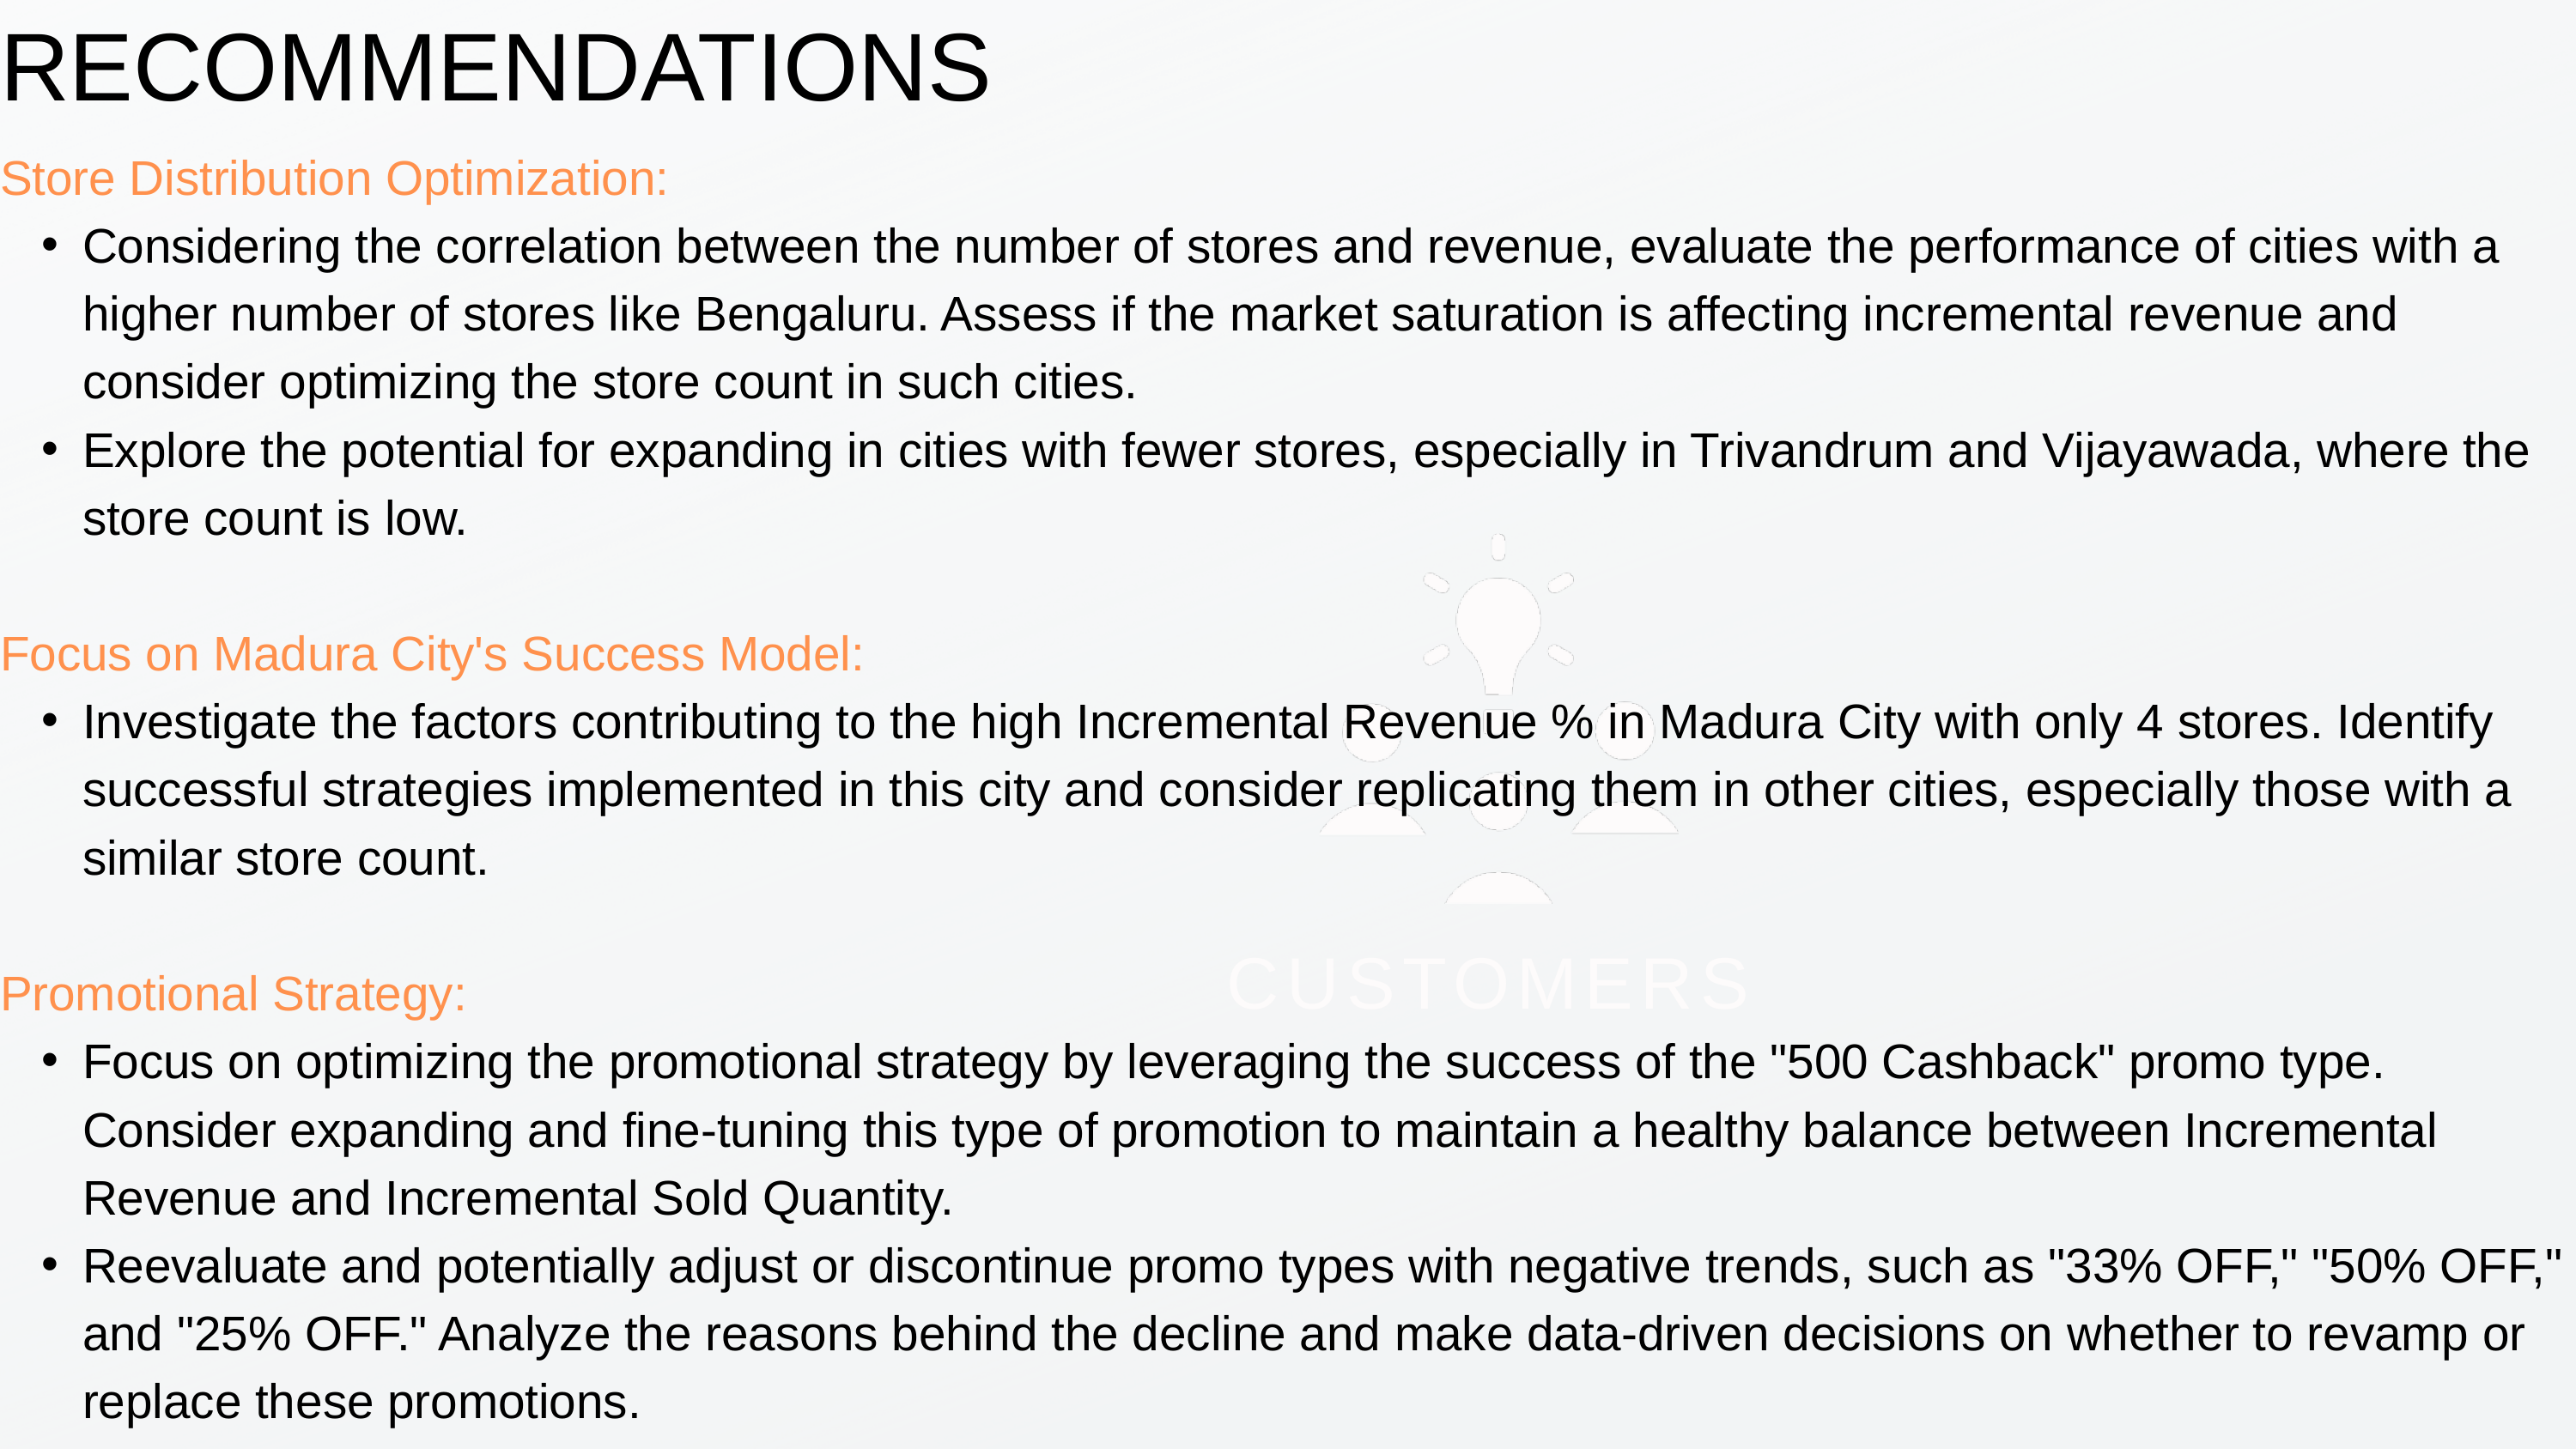

RECOMMENDATIONS
Store Distribution Optimization:
Considering the correlation between the number of stores and revenue, evaluate the performance of cities with a higher number of stores like Bengaluru. Assess if the market saturation is affecting incremental revenue and consider optimizing the store count in such cities.
Explore the potential for expanding in cities with fewer stores, especially in Trivandrum and Vijayawada, where the store count is low.

Focus on Madura City's Success Model:
Investigate the factors contributing to the high Incremental Revenue % in Madura City with only 4 stores. Identify successful strategies implemented in this city and consider replicating them in other cities, especially those with a similar store count.

Promotional Strategy:
Focus on optimizing the promotional strategy by leveraging the success of the "500 Cashback" promo type. Consider expanding and fine-tuning this type of promotion to maintain a healthy balance between Incremental Revenue and Incremental Sold Quantity.
Reevaluate and potentially adjust or discontinue promo types with negative trends, such as "33% OFF," "50% OFF," and "25% OFF." Analyze the reasons behind the decline and make data-driven decisions on whether to revamp or replace these promotions.

CUSTOMERS